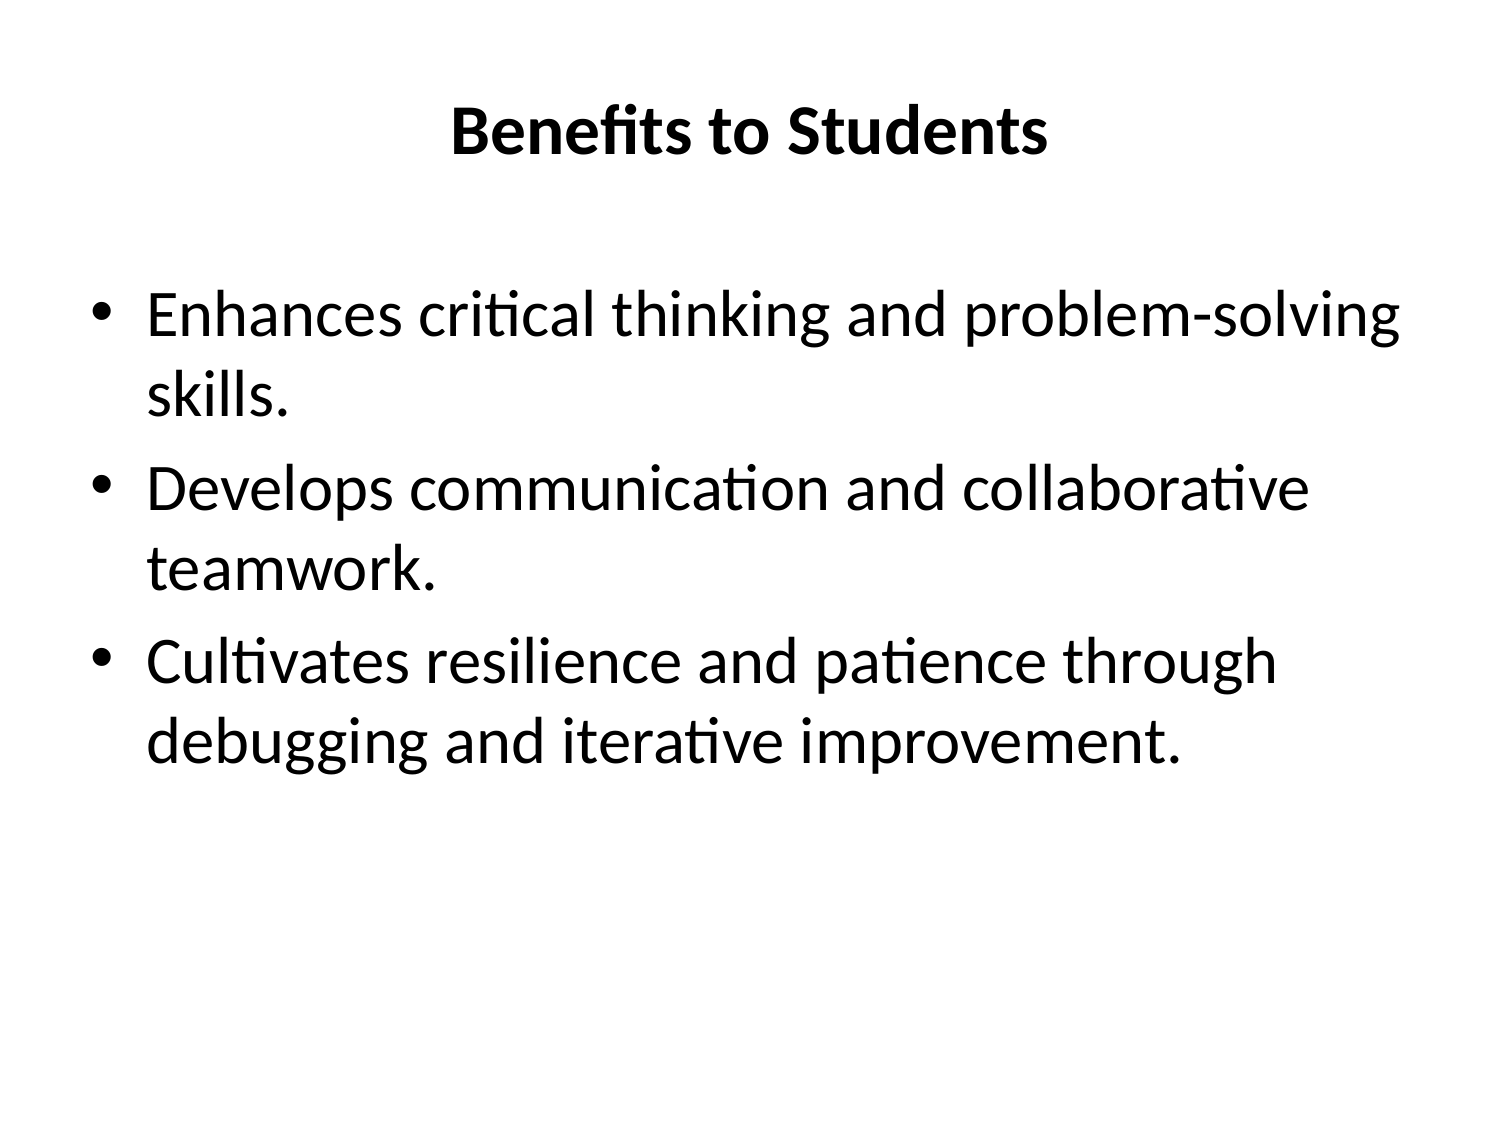

# Benefits to Students
Enhances critical thinking and problem-solving skills.
Develops communication and collaborative teamwork.
Cultivates resilience and patience through debugging and iterative improvement.